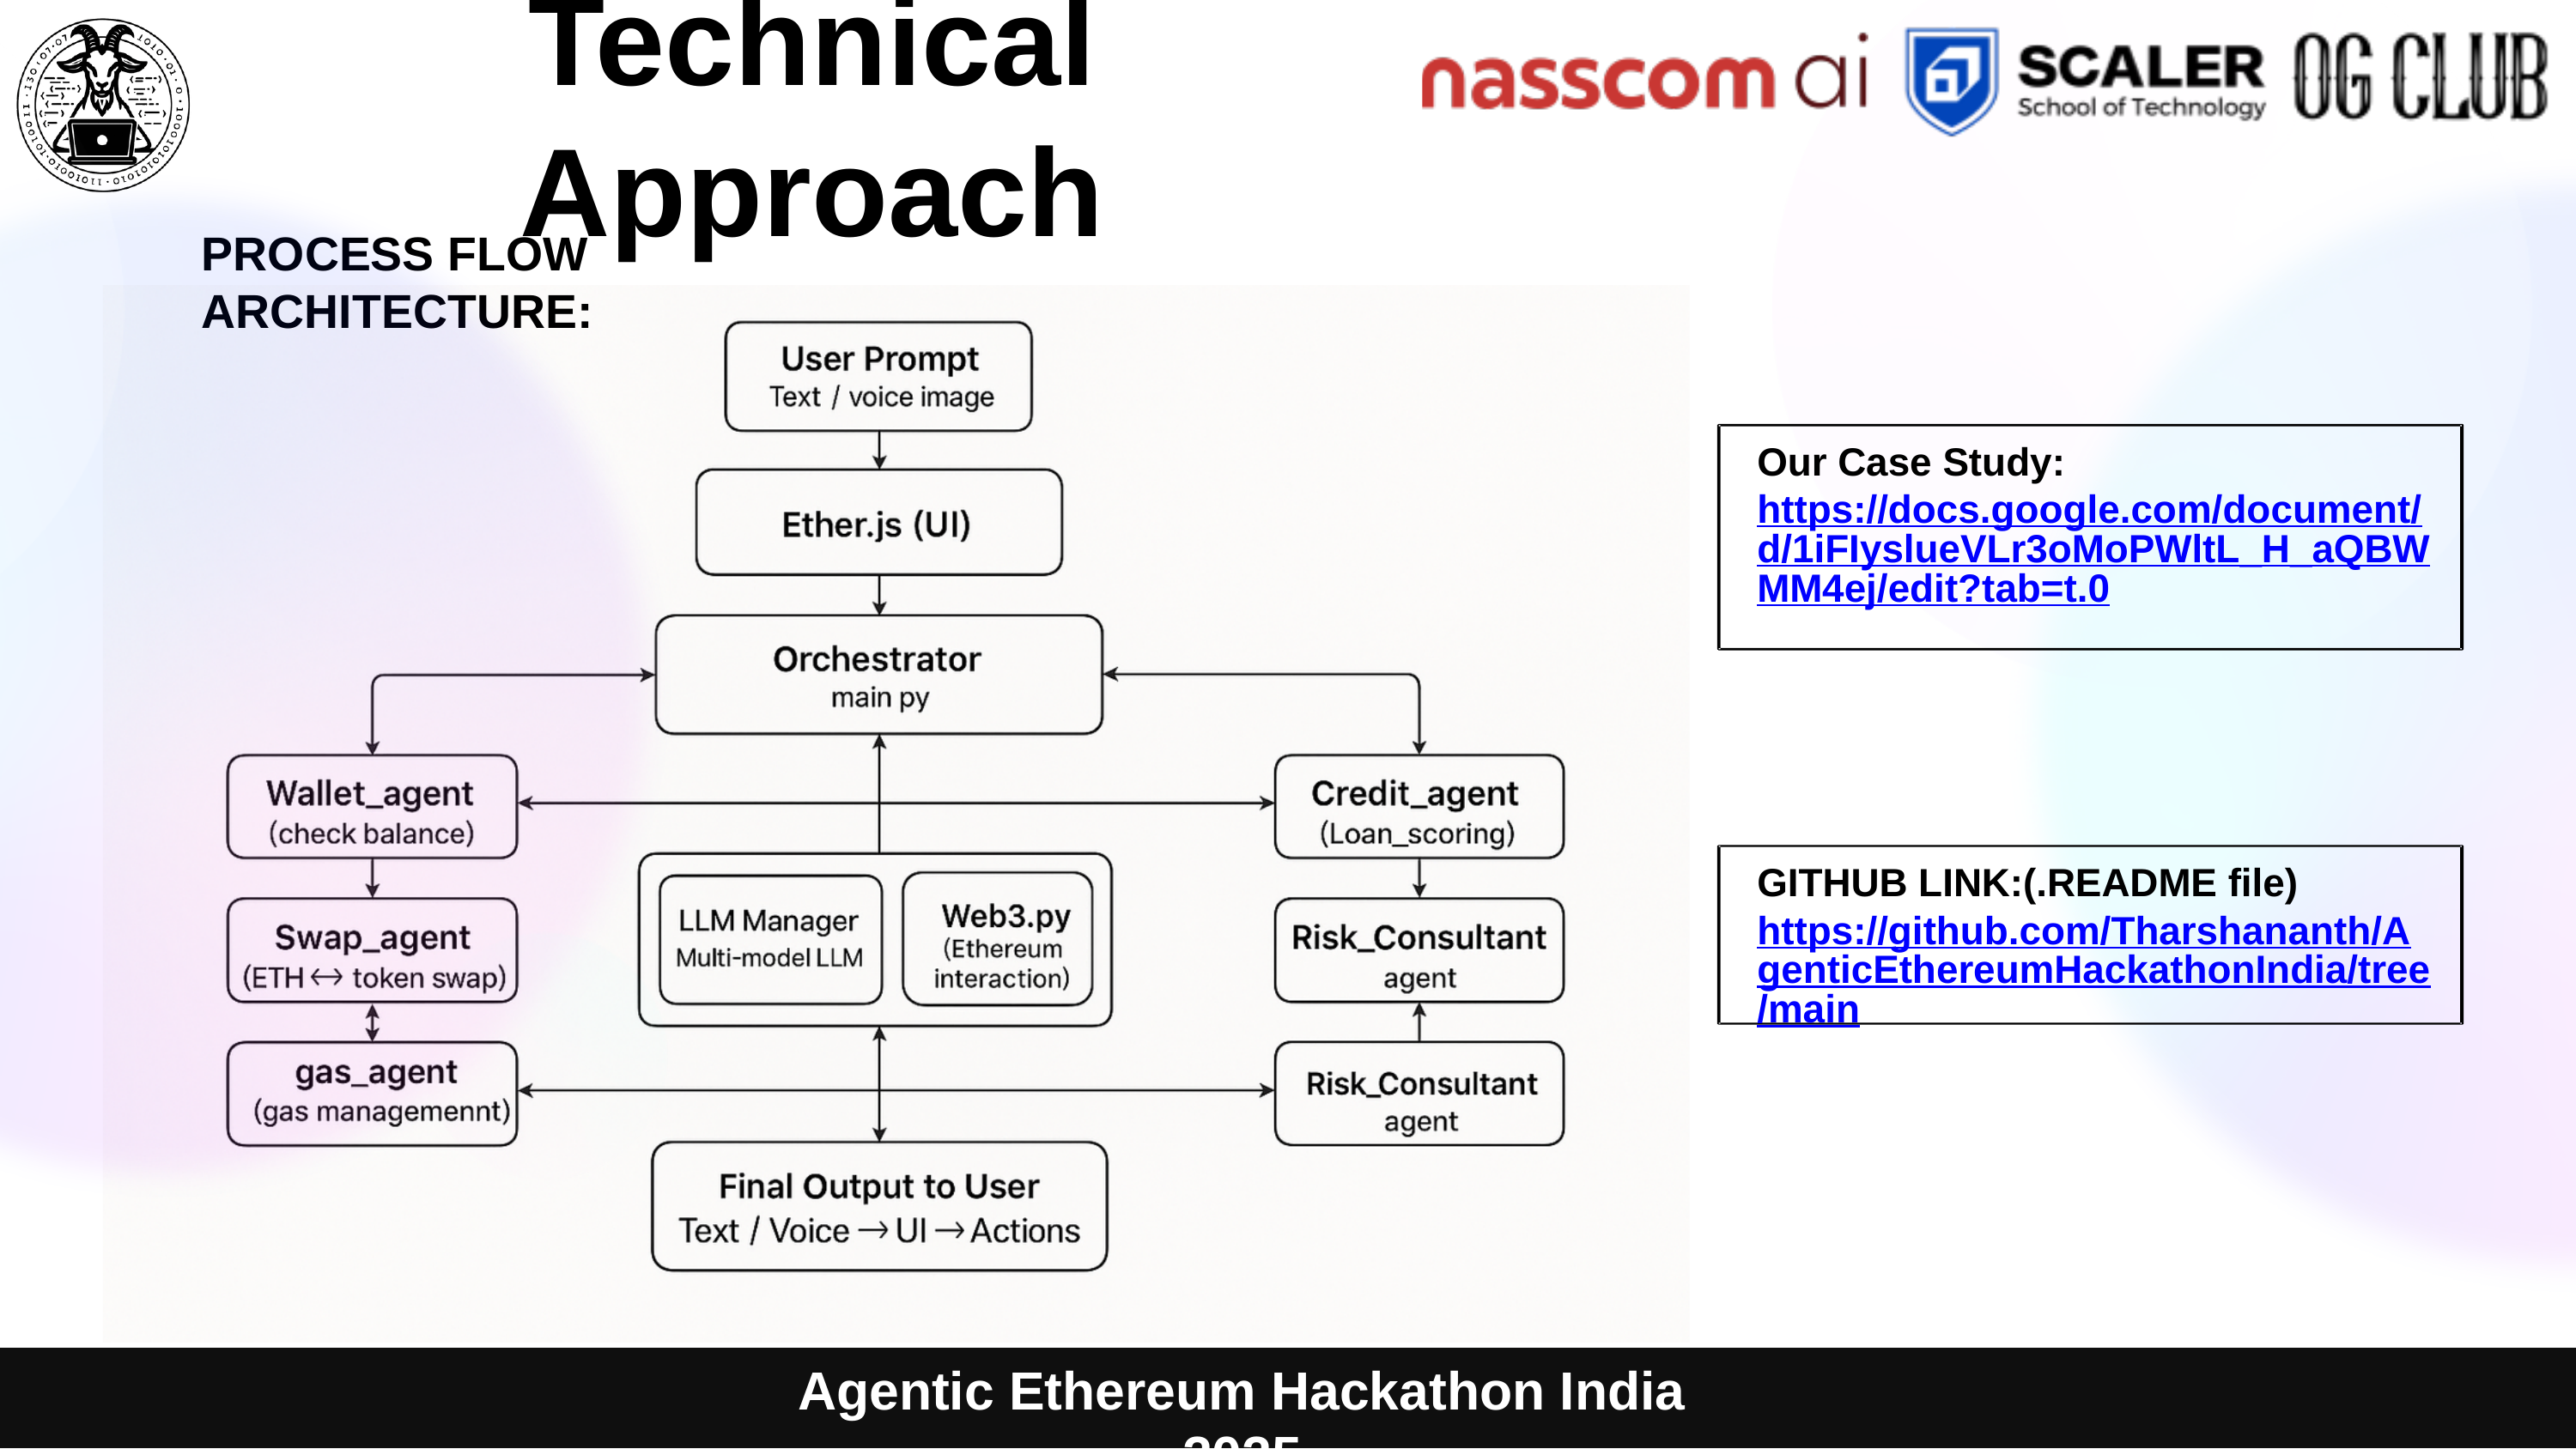

Technical Approach
PROCESS FLOW ARCHITECTURE:

Our Case Study: https://docs.google.com/document/d/1iFIyslueVLr3oMoPWltL_H_aQBWMM4ej/edit?tab=t.0

GITHUB LINK:(.README file)
https://github.com/Tharshananth/AgenticEthereumHackathonIndia/tree/main

3

Agentic Ethereum Hackathon India 2025